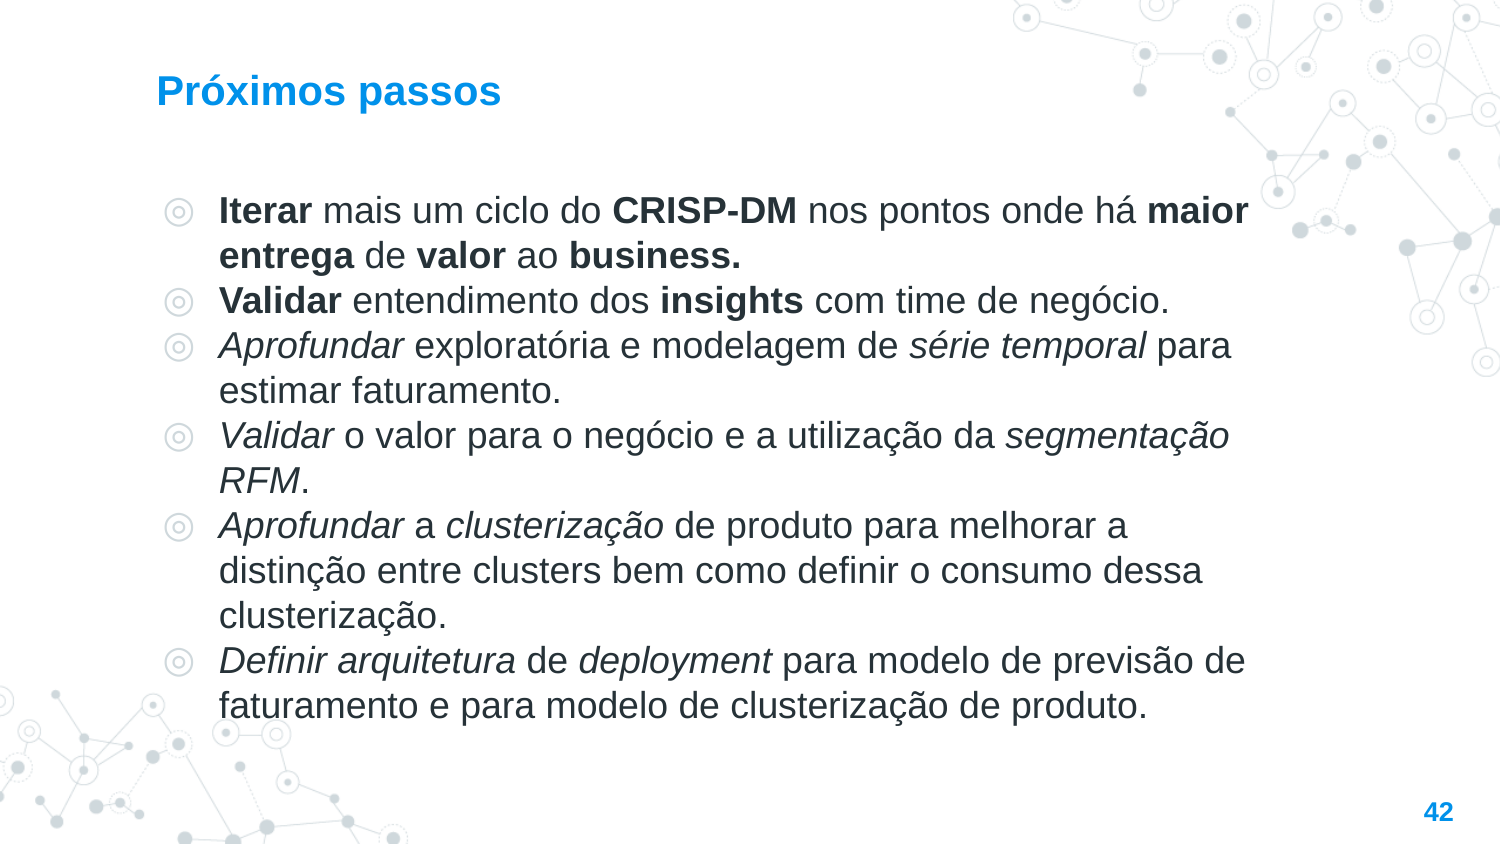

# Próximos passos
Iterar mais um ciclo do CRISP-DM nos pontos onde há maior entrega de valor ao business.
Validar entendimento dos insights com time de negócio.
Aprofundar exploratória e modelagem de série temporal para estimar faturamento.
Validar o valor para o negócio e a utilização da segmentação RFM.
Aprofundar a clusterização de produto para melhorar a distinção entre clusters bem como definir o consumo dessa clusterização.
Definir arquitetura de deployment para modelo de previsão de faturamento e para modelo de clusterização de produto.

42